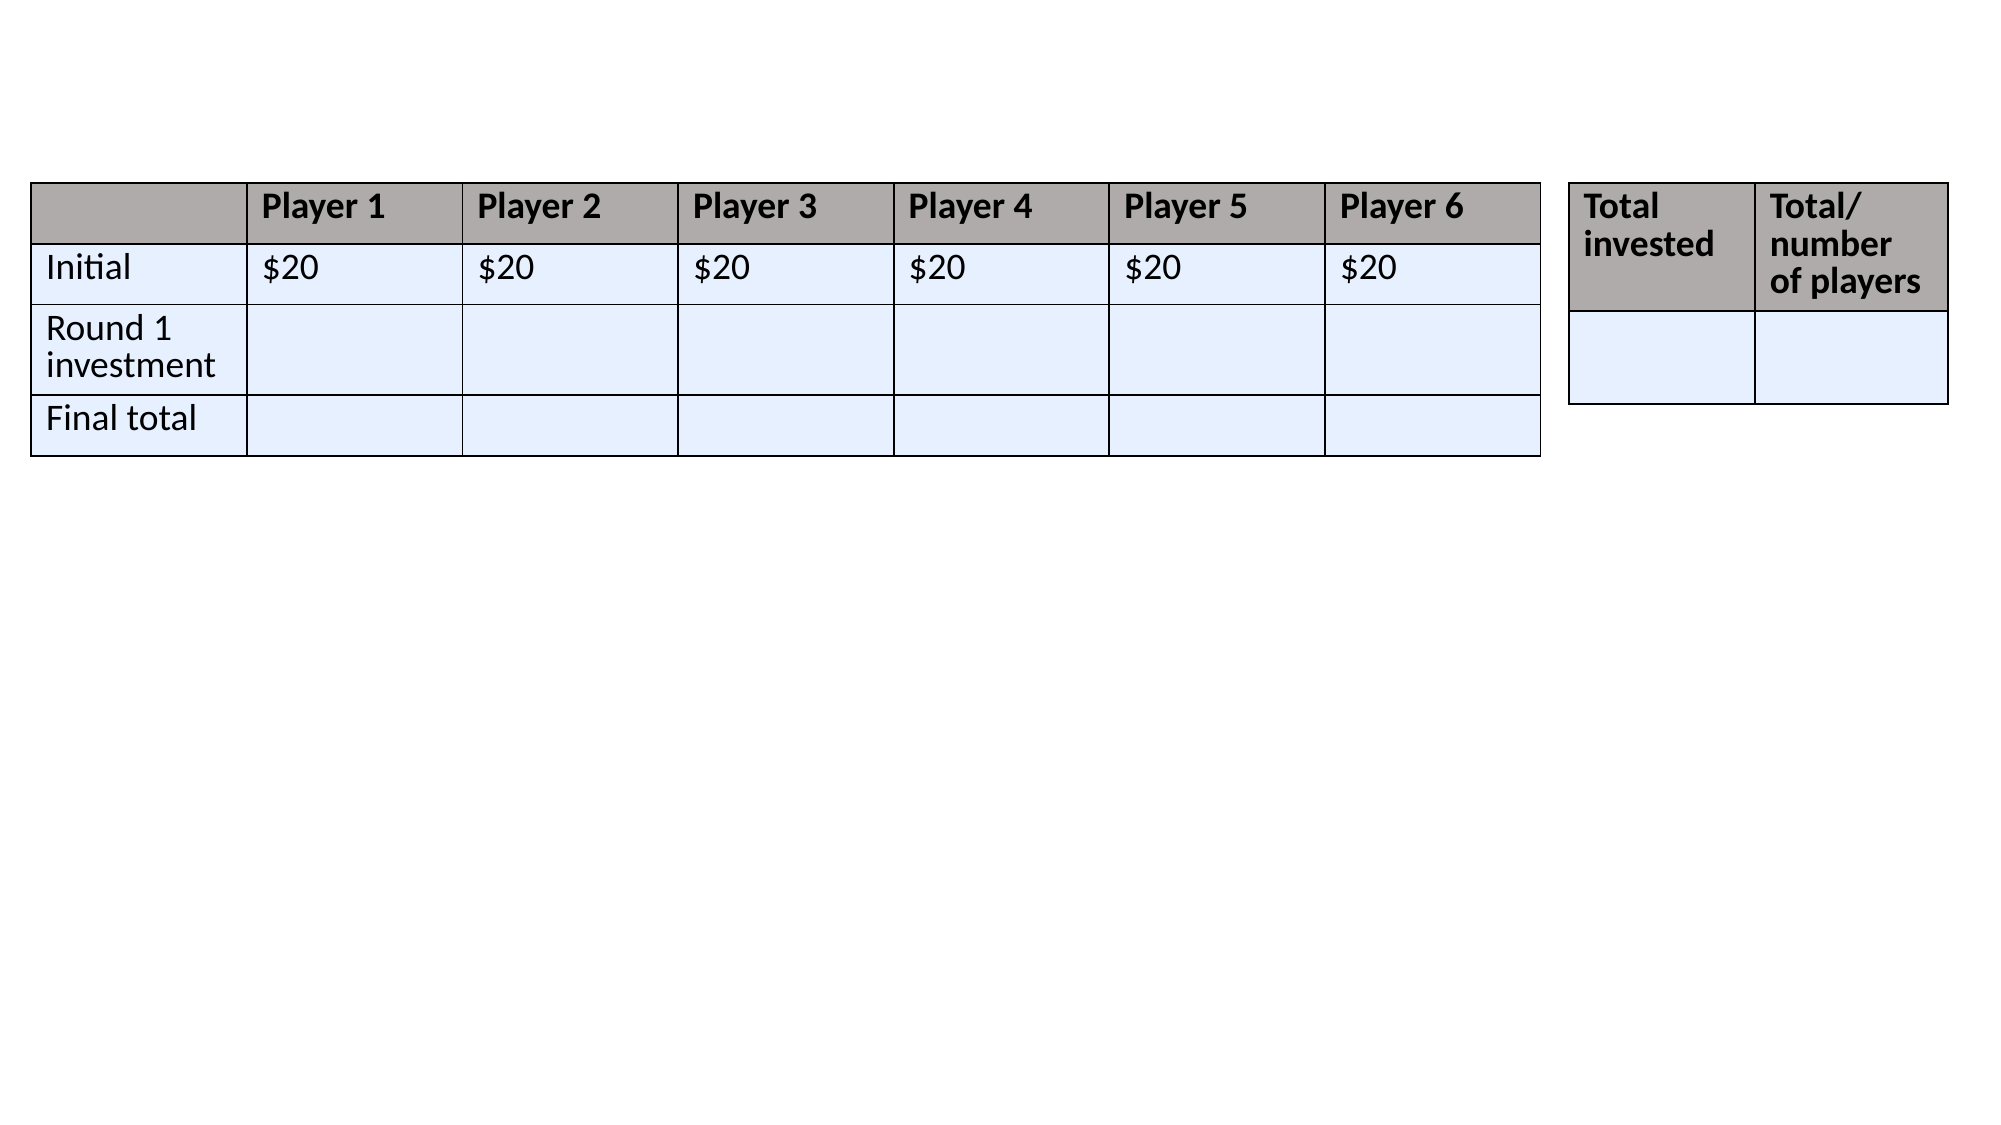

|  | Player 1 | Player 2 | Player 3 | Player 4 | Player 5 | Player 6 |
| --- | --- | --- | --- | --- | --- | --- |
| Initial | $20 | $20 | $20 | $20 | $20 | $20 |
| Round 1 investment |  |  |  |  |  |  |
| Final total |  |  |  |  |  |  |
| Total invested | Total/ number of players |
| --- | --- |
|  |  |